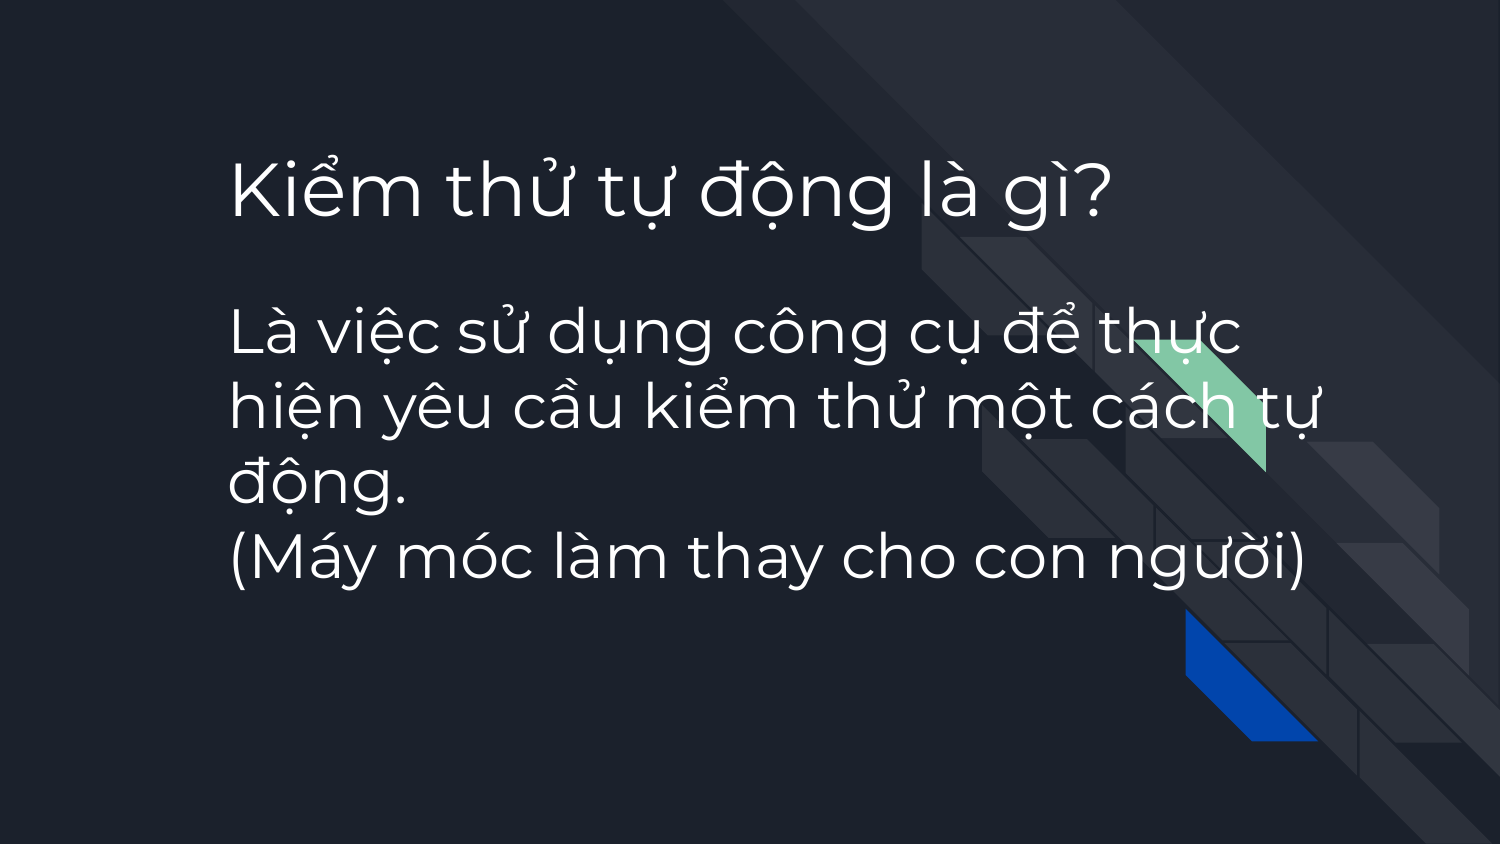

# Kiểm thử tự động là gì?

Là việc sử dụng công cụ để thực hiện yêu cầu kiểm thử một cách tự động.
(Máy móc làm thay cho con người)